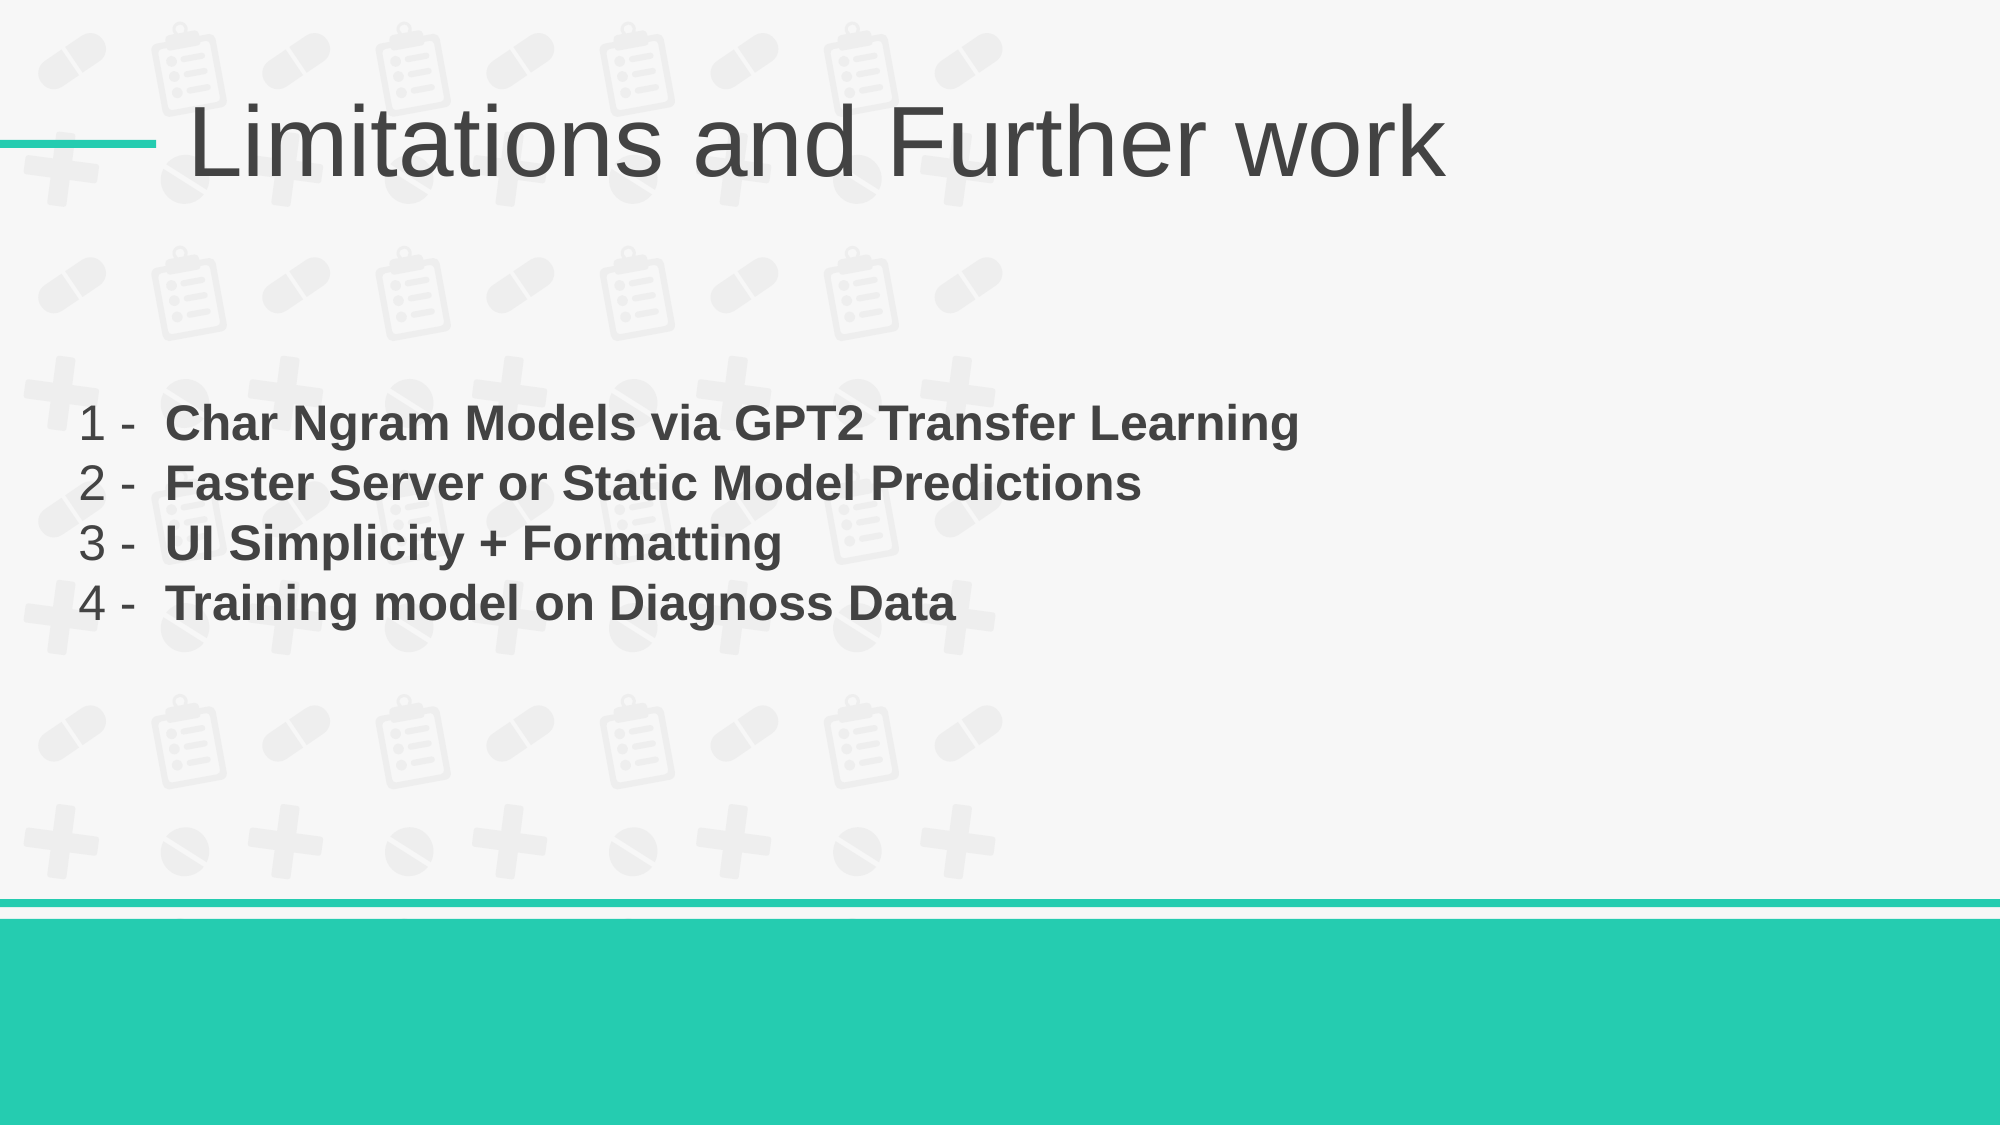

# Limitations and Further work

1 -  Char Ngram Models via GPT2 Transfer Learning
2 -  Faster Server or Static Model Predictions
3 -  UI Simplicity + Formatting
4 -  Training model on Diagnoss Data